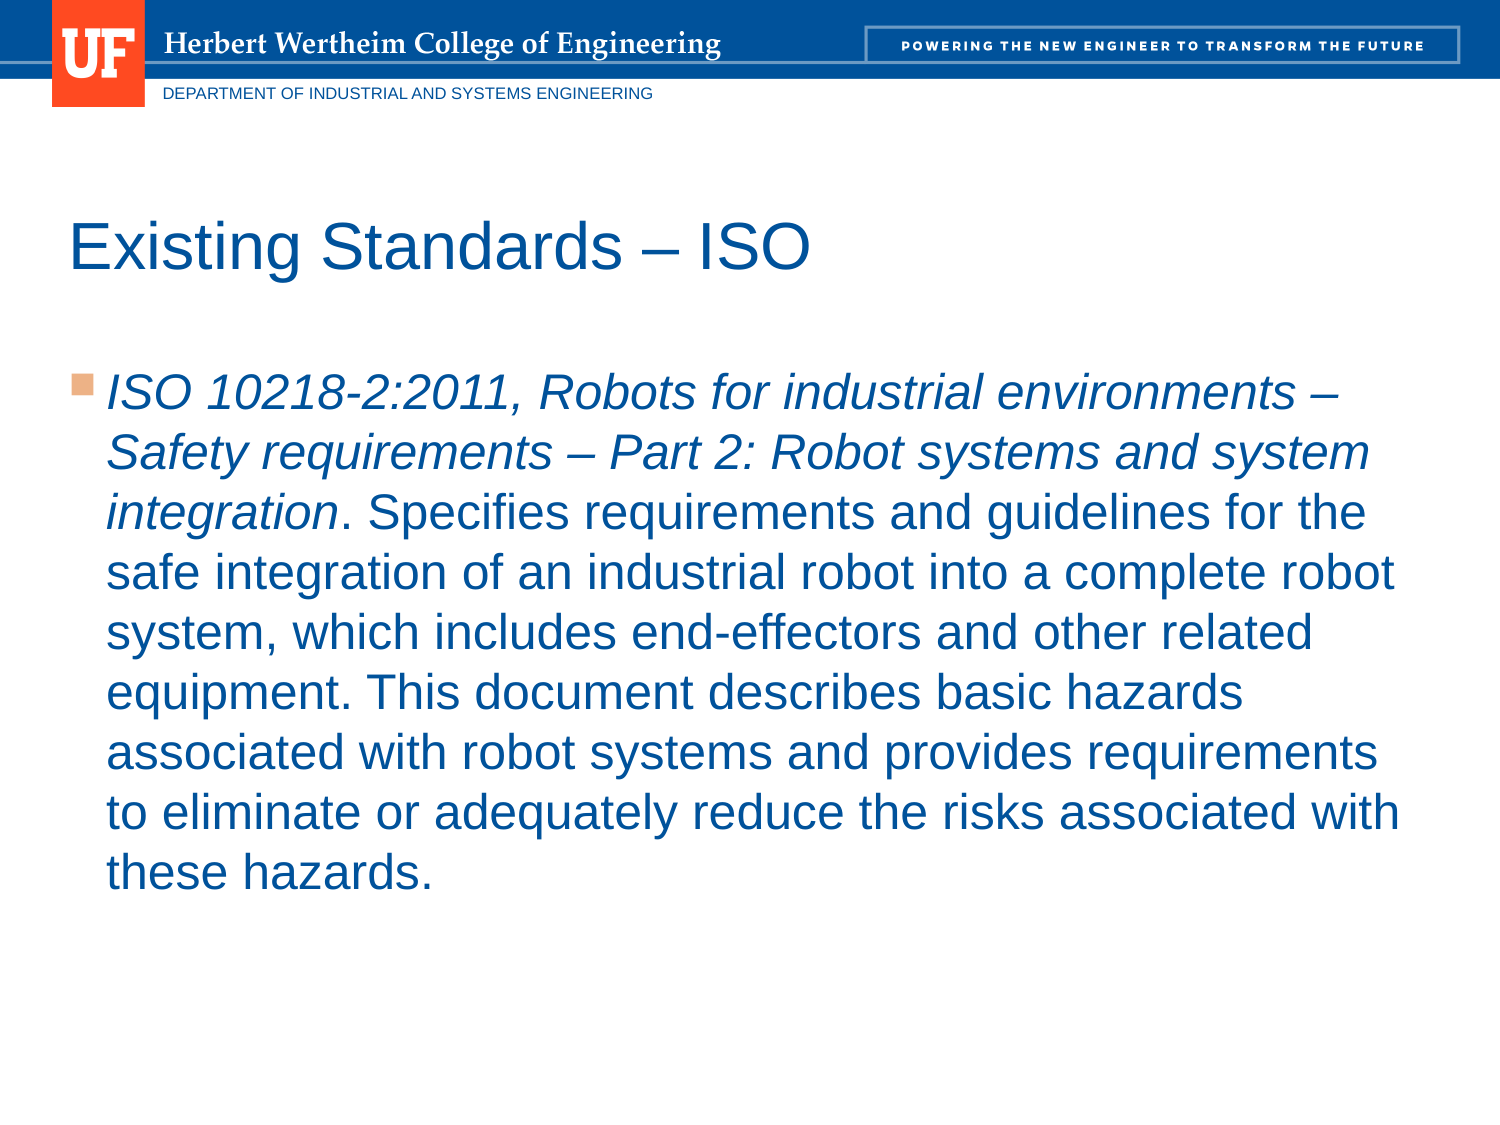

# Existing Standards – ISO
ISO 10218-2:2011, Robots for industrial environments – Safety requirements – Part 2: Robot systems and system integration. Specifies requirements and guidelines for the safe integration of an industrial robot into a complete robot system, which includes end-effectors and other related equipment. This document describes basic hazards associated with robot systems and provides requirements to eliminate or adequately reduce the risks associated with these hazards.